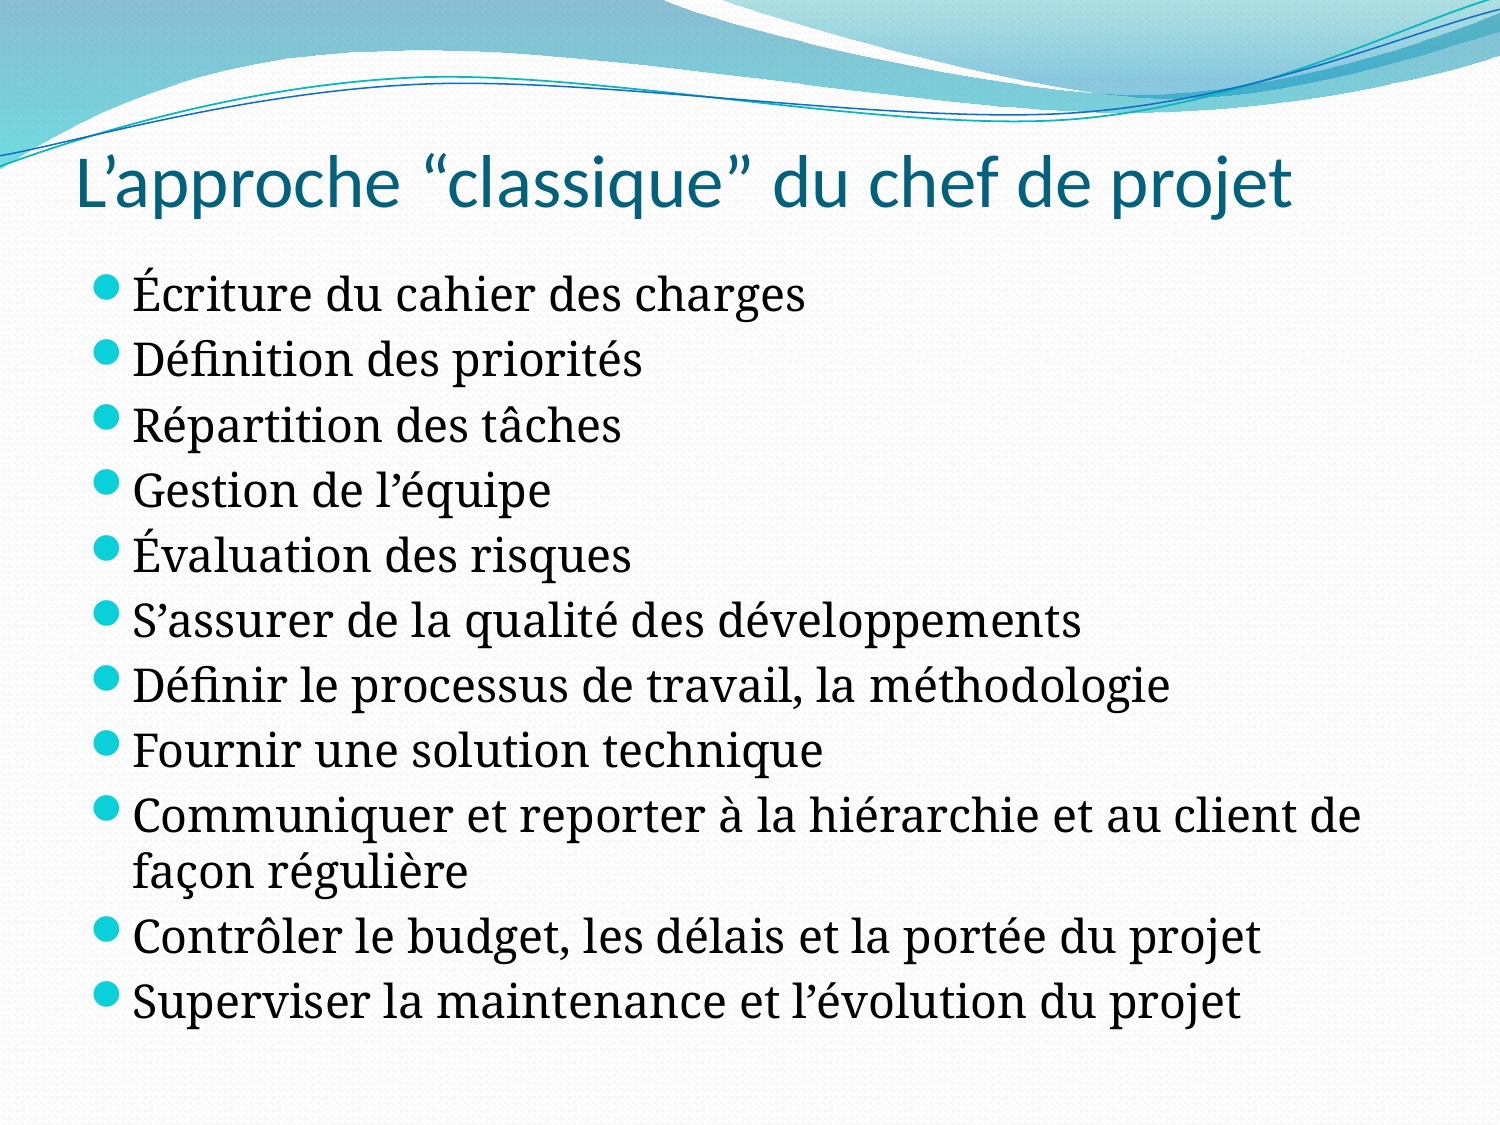

# L’approche “classique” du chef de projet
Écriture du cahier des charges
Définition des priorités
Répartition des tâches
Gestion de l’équipe
Évaluation des risques
S’assurer de la qualité des développements
Définir le processus de travail, la méthodologie
Fournir une solution technique
Communiquer et reporter à la hiérarchie et au client de façon régulière
Contrôler le budget, les délais et la portée du projet
Superviser la maintenance et l’évolution du projet